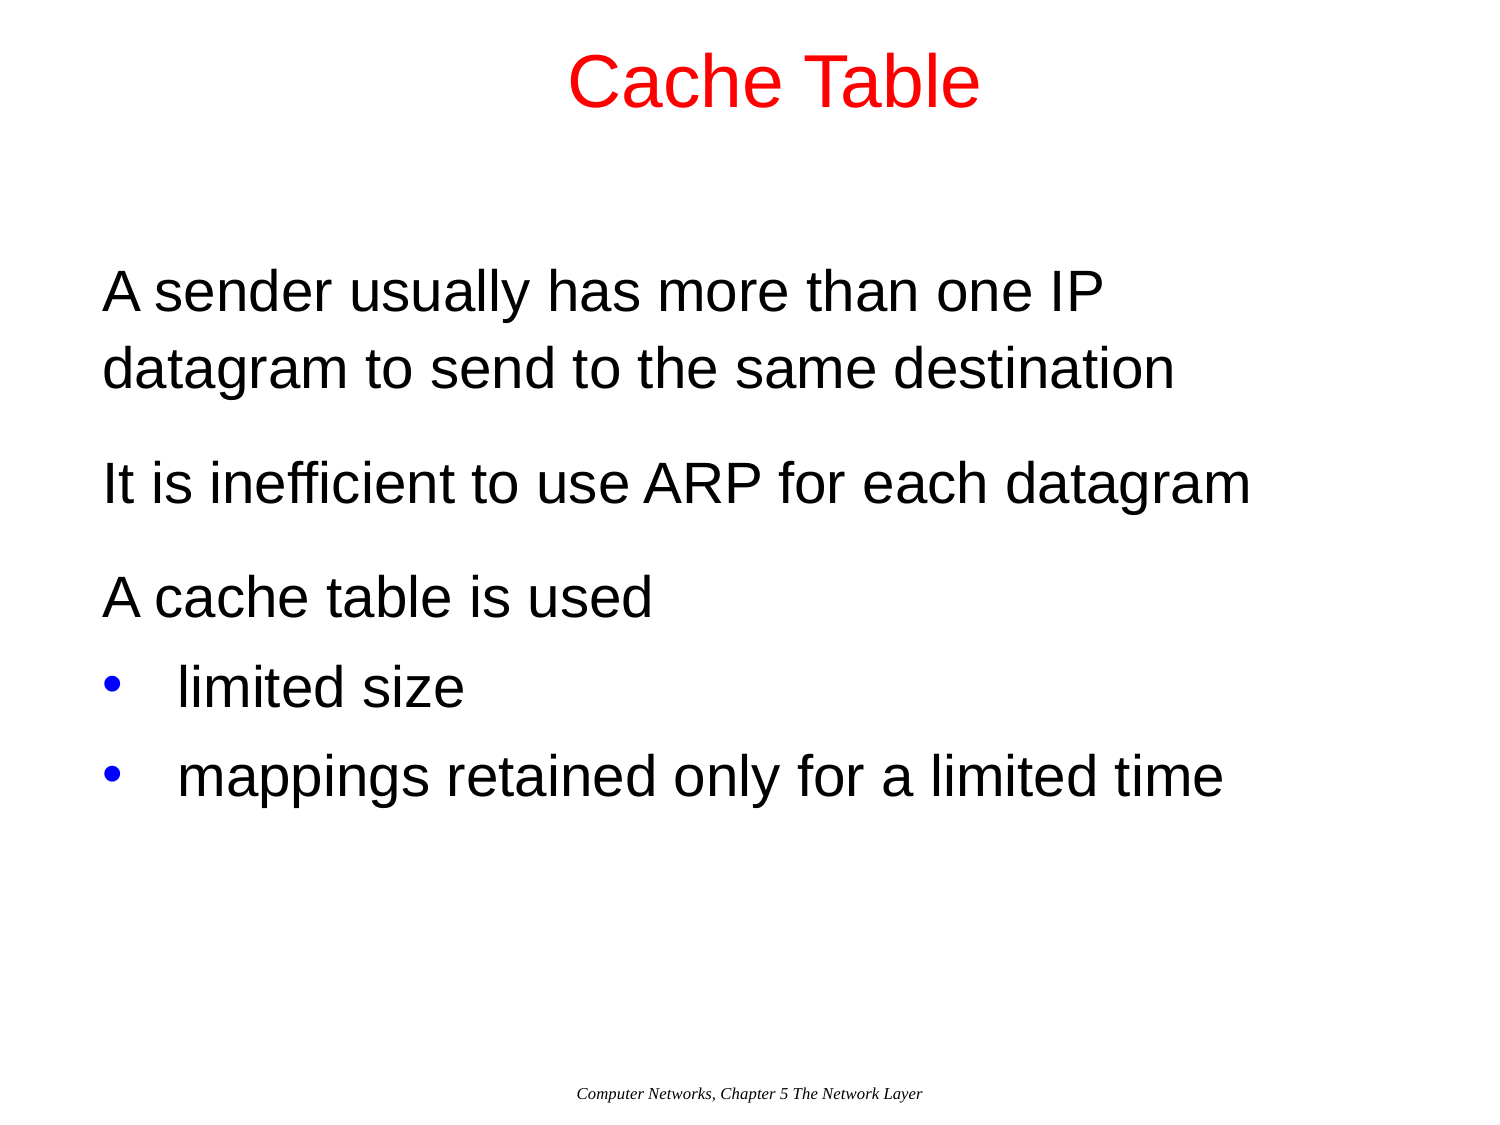

# Cache Table
A sender usually has more than one IP datagram to send to the same destination
It is inefficient to use ARP for each datagram
A cache table is used
limited size
mappings retained only for a limited time
Computer Networks, Chapter 5 The Network Layer